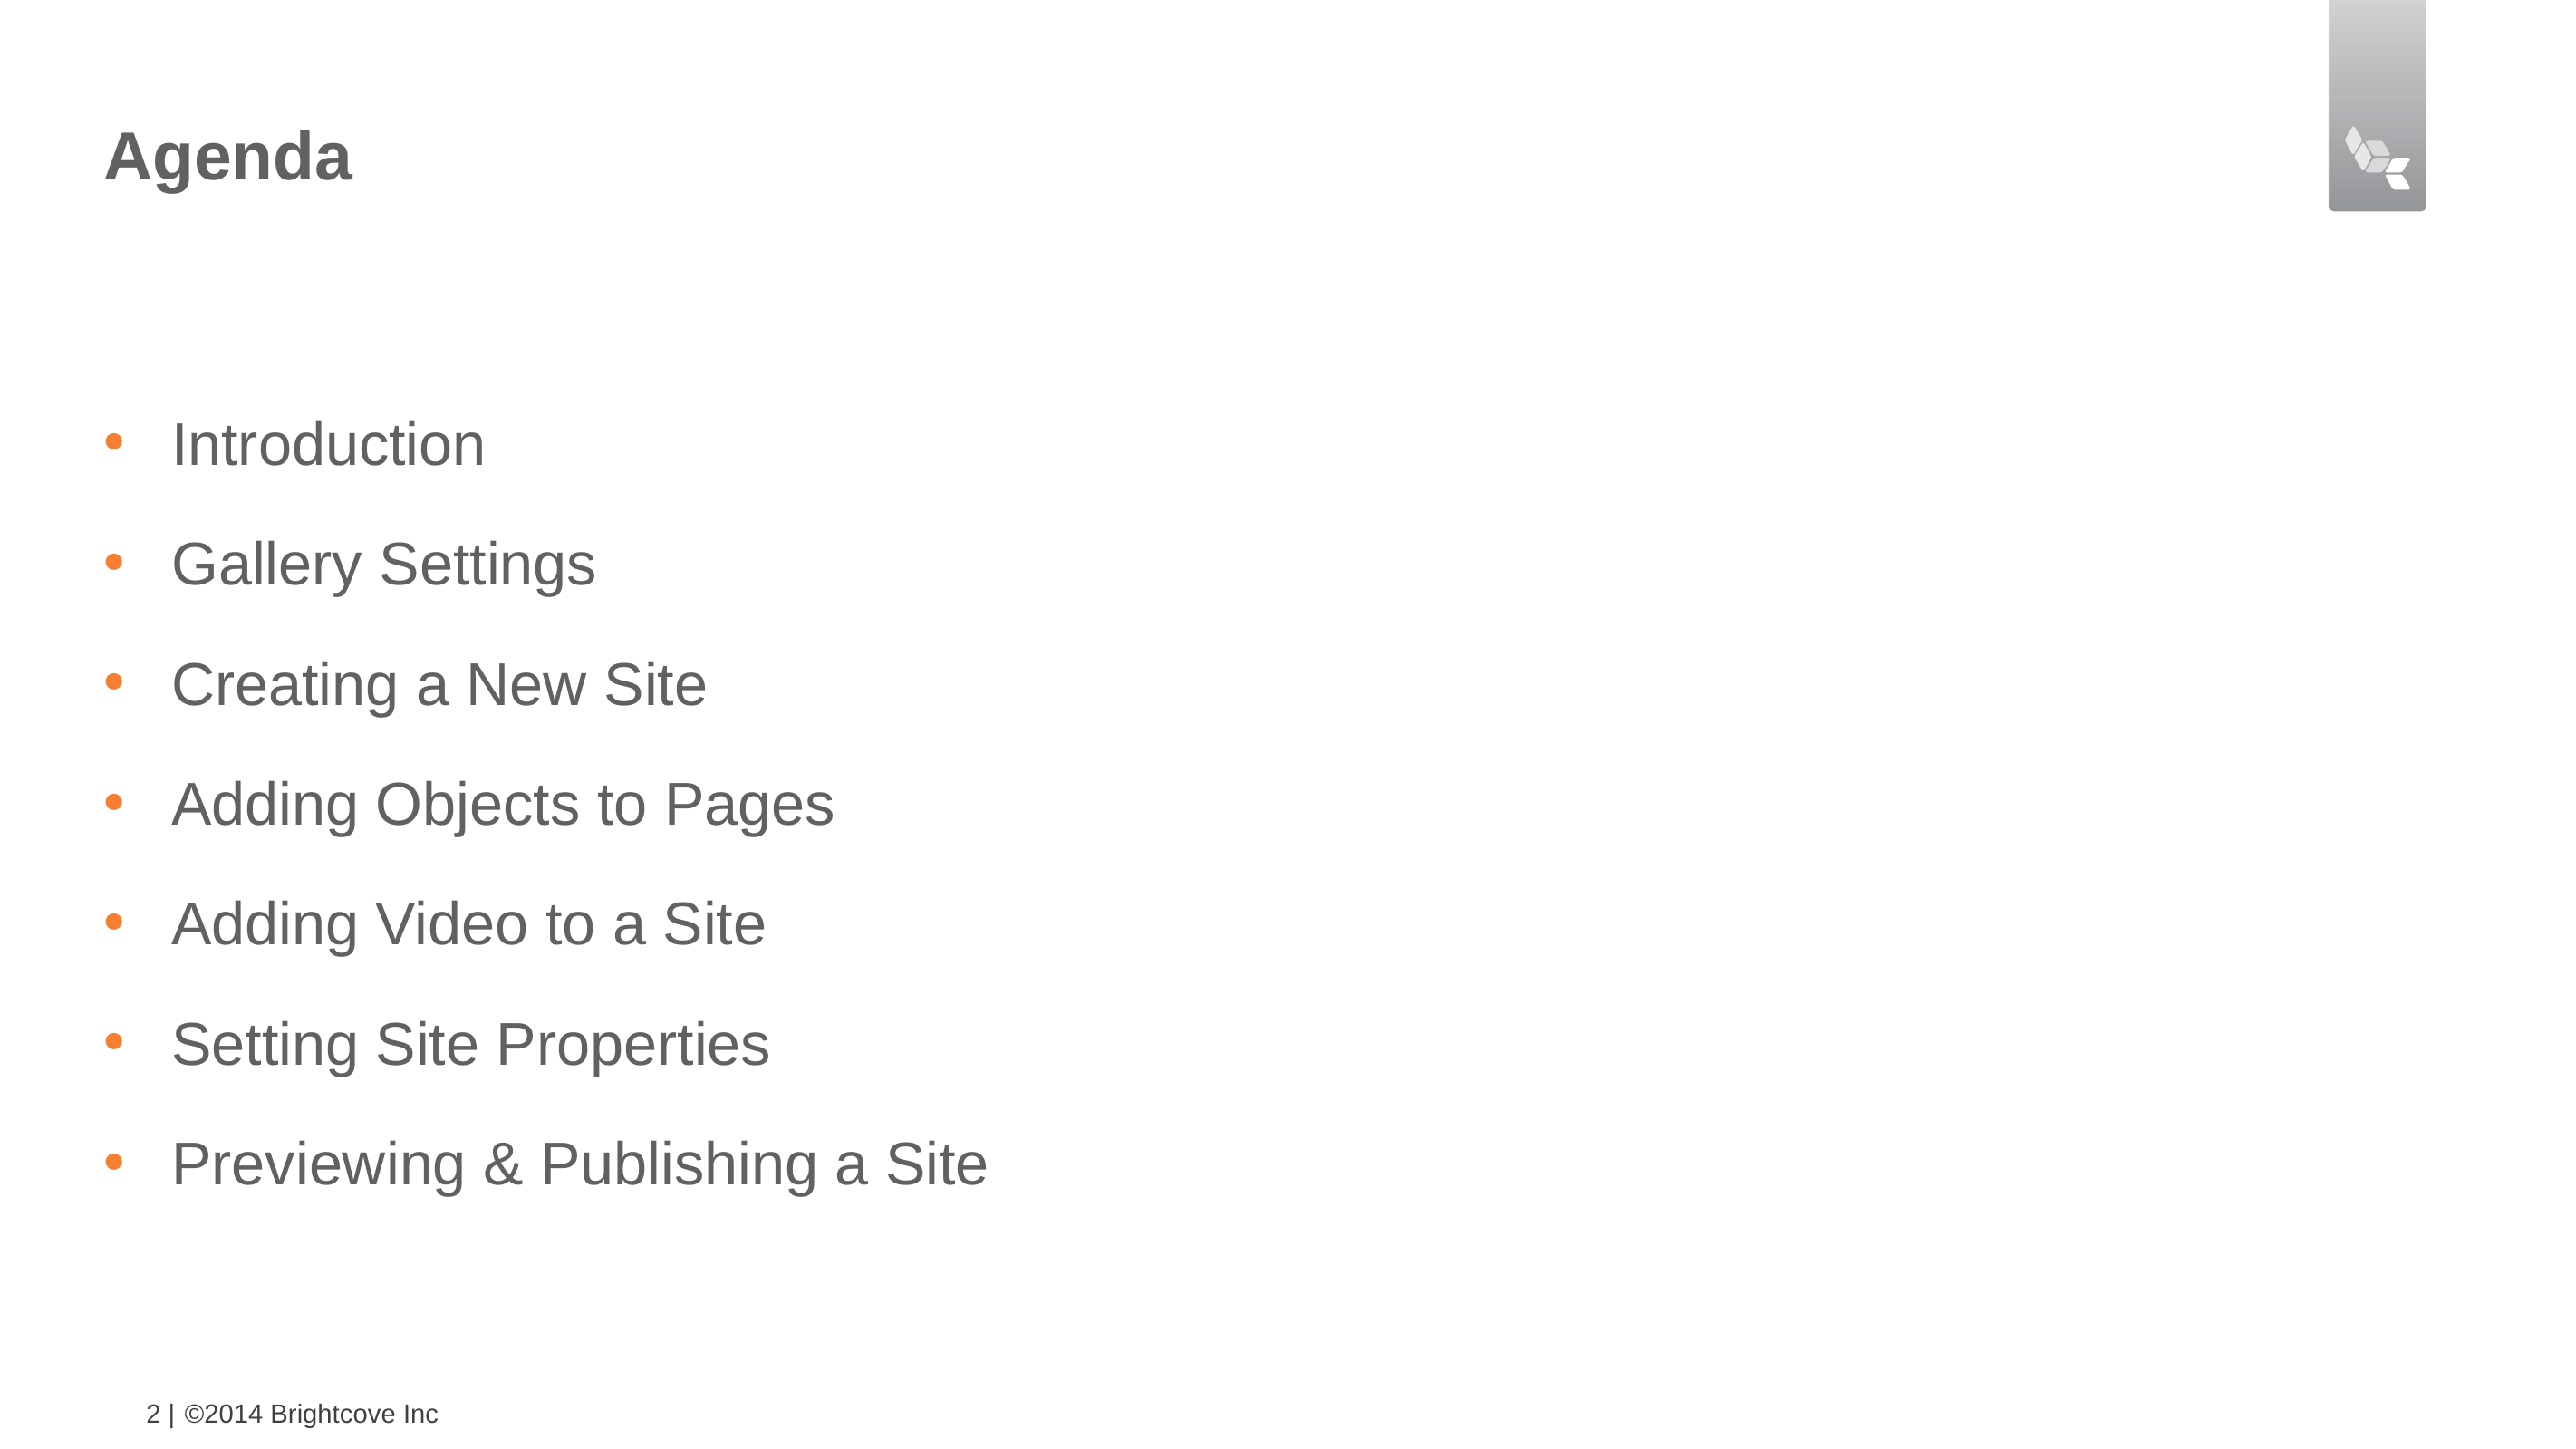

# Agenda
Introduction
Gallery Settings
Creating a New Site
Adding Objects to Pages
Adding Video to a Site
Setting Site Properties
Previewing & Publishing a Site
2 |
©2014 Brightcove Inc